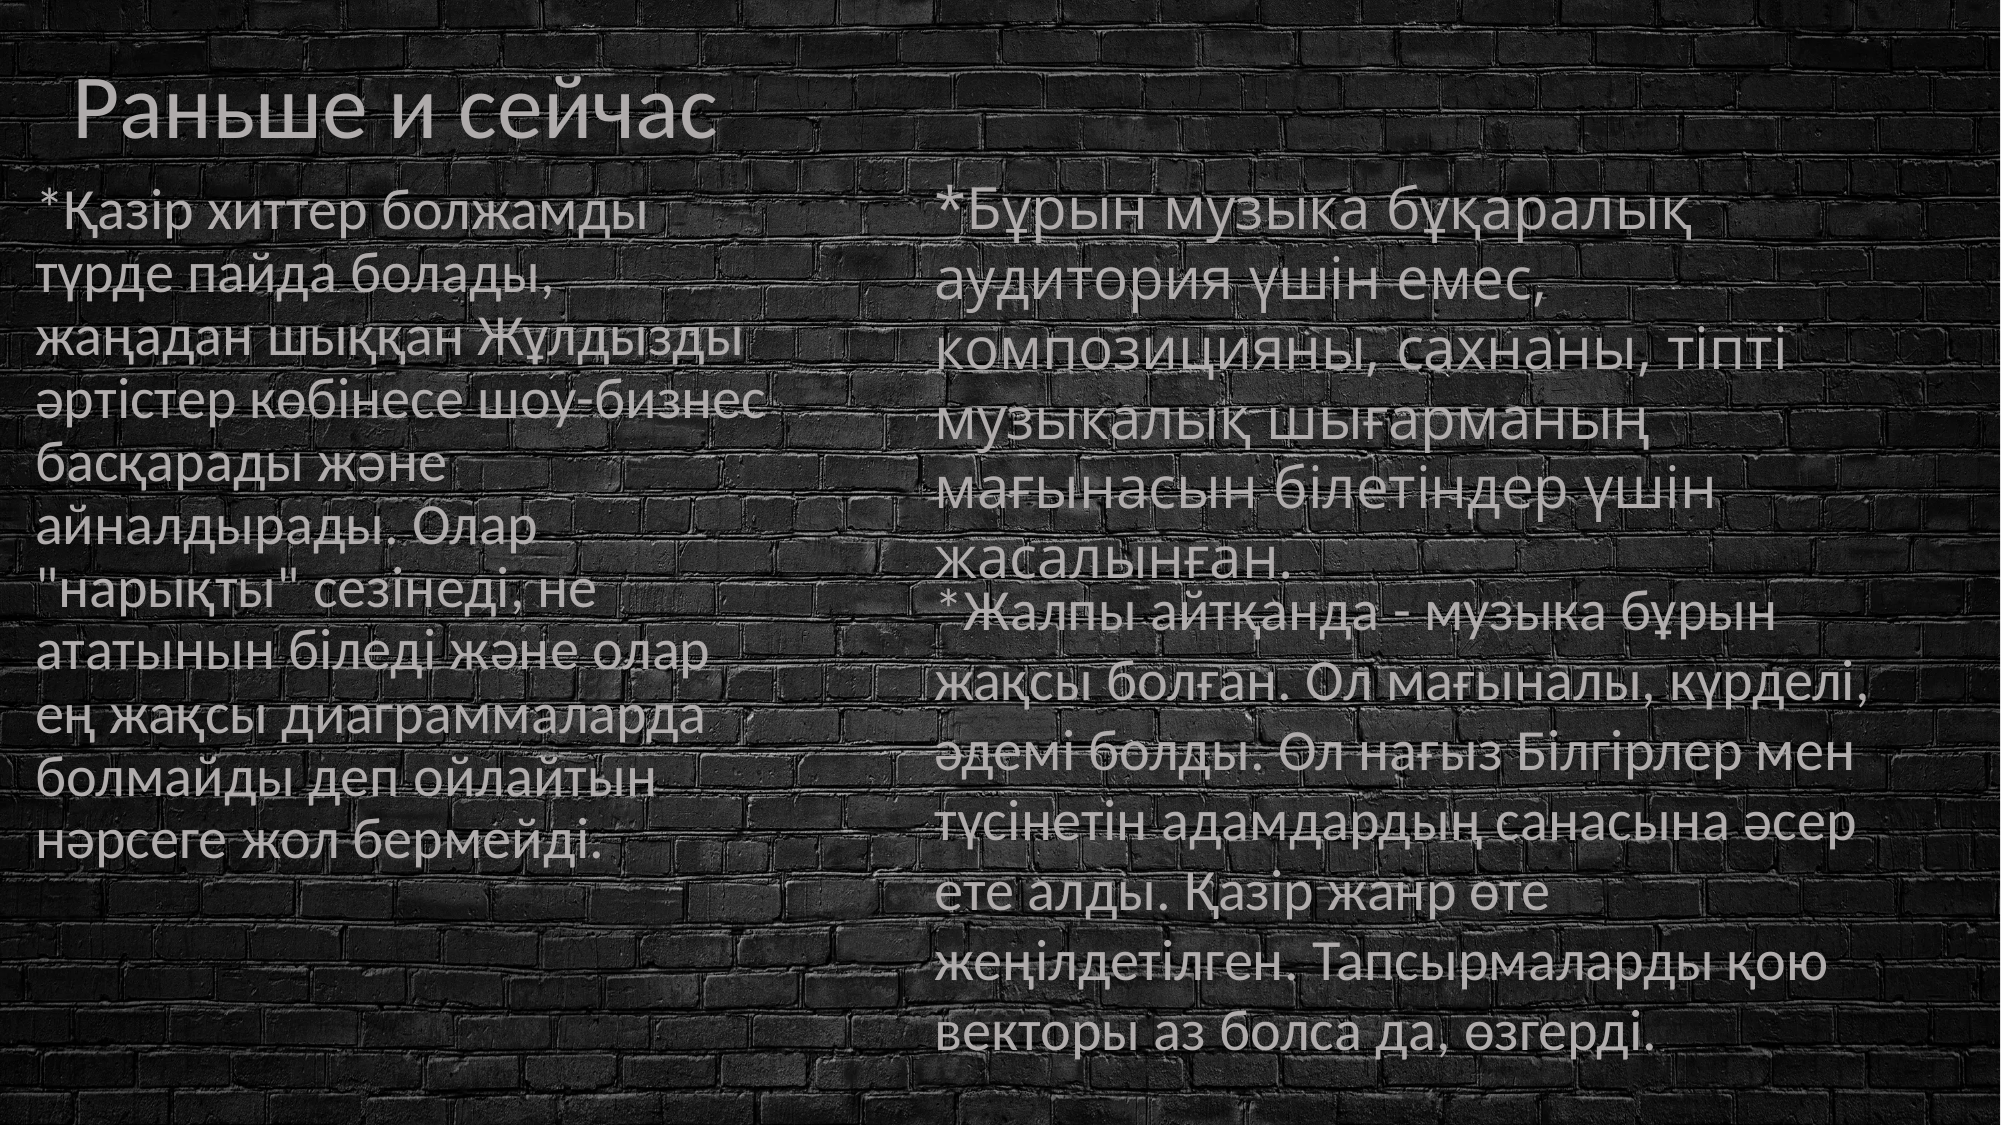

# Раньше и сейчас
*Бұрын музыка бұқаралық аудитория үшін емес, композицияны, сахнаны, тіпті музыкалық шығарманың мағынасын білетіндер үшін жасалынған.
*Қазір хиттер болжамды түрде пайда болады, жаңадан шыққан Жұлдызды әртістер көбінесе шоу-бизнес басқарады және айналдырады. Олар "нарықты" сезінеді, не ататынын біледі және олар ең жақсы диаграммаларда болмайды деп ойлайтын нәрсеге жол бермейді.
*Жалпы айтқанда - музыка бұрын жақсы болған. Ол мағыналы, күрделі, әдемі болды. Ол нағыз Білгірлер мен түсінетін адамдардың санасына әсер ете алды. Қазір жанр өте жеңілдетілген. Тапсырмаларды қою векторы аз болса да, өзгерді.